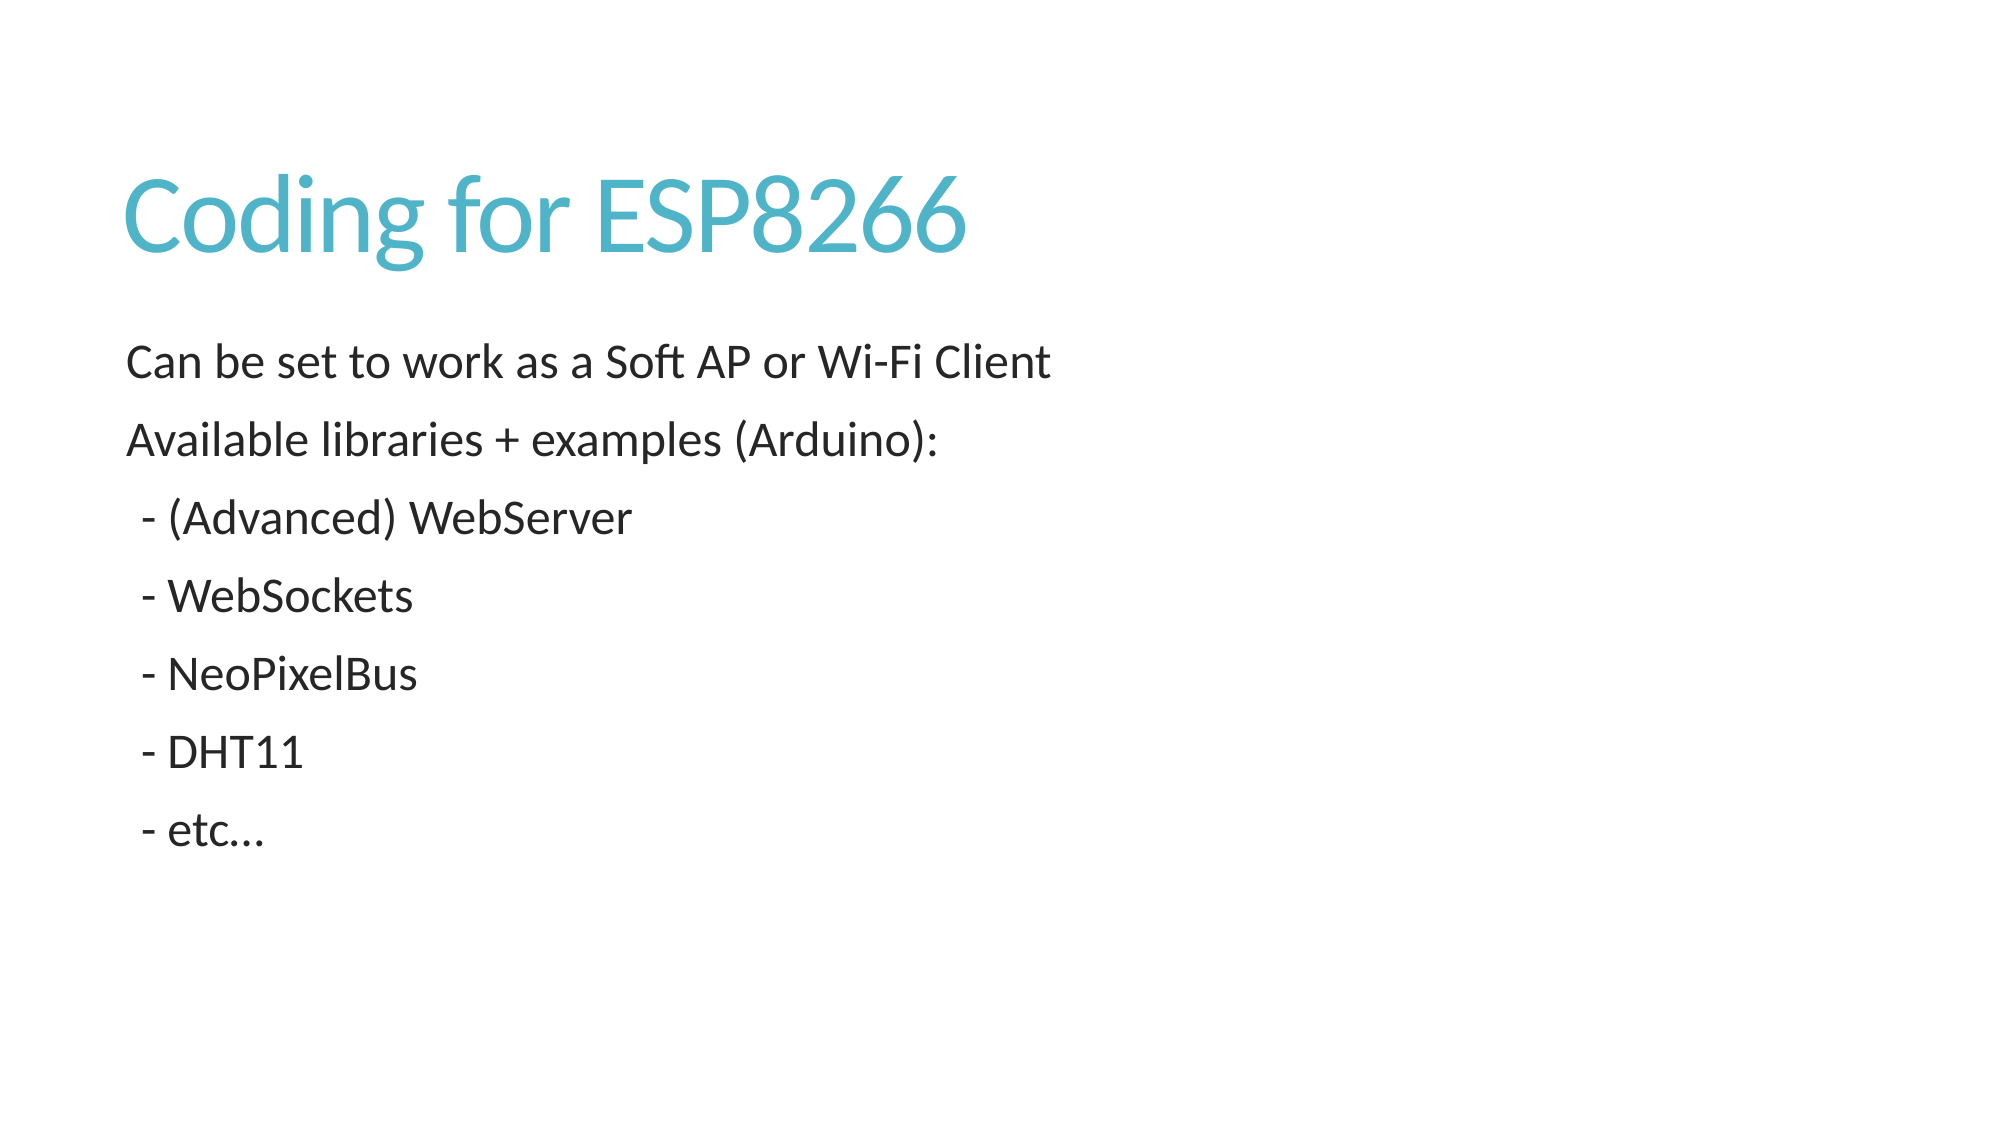

# Coding for ESP8266
Can be set to work as a Soft AP or Wi-Fi Client
Available libraries + examples (Arduino):
- (Advanced) WebServer
- WebSockets
- NeoPixelBus
- DHT11
- etc…